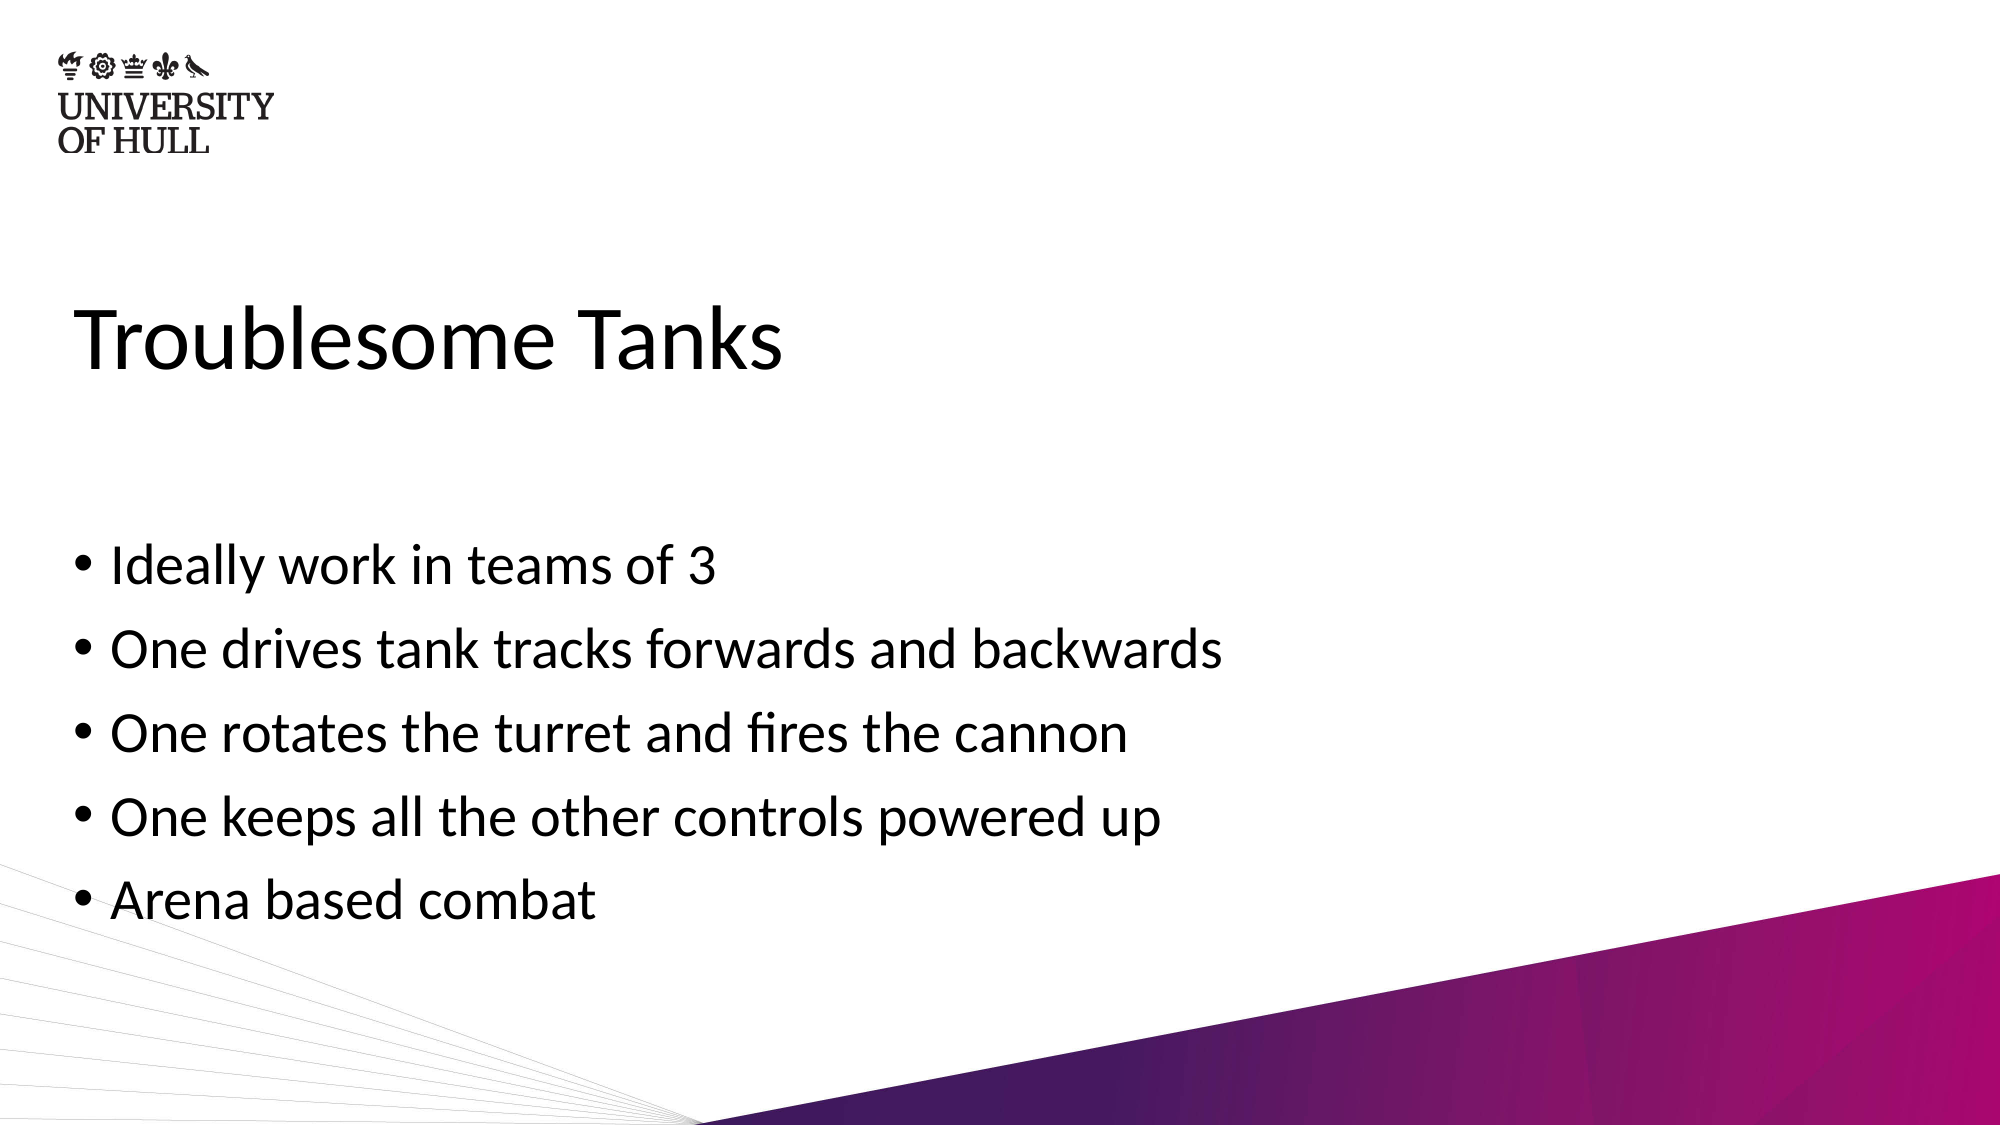

# Troublesome Tanks
Ideally work in teams of 3
One drives tank tracks forwards and backwards
One rotates the turret and fires the cannon
One keeps all the other controls powered up
Arena based combat